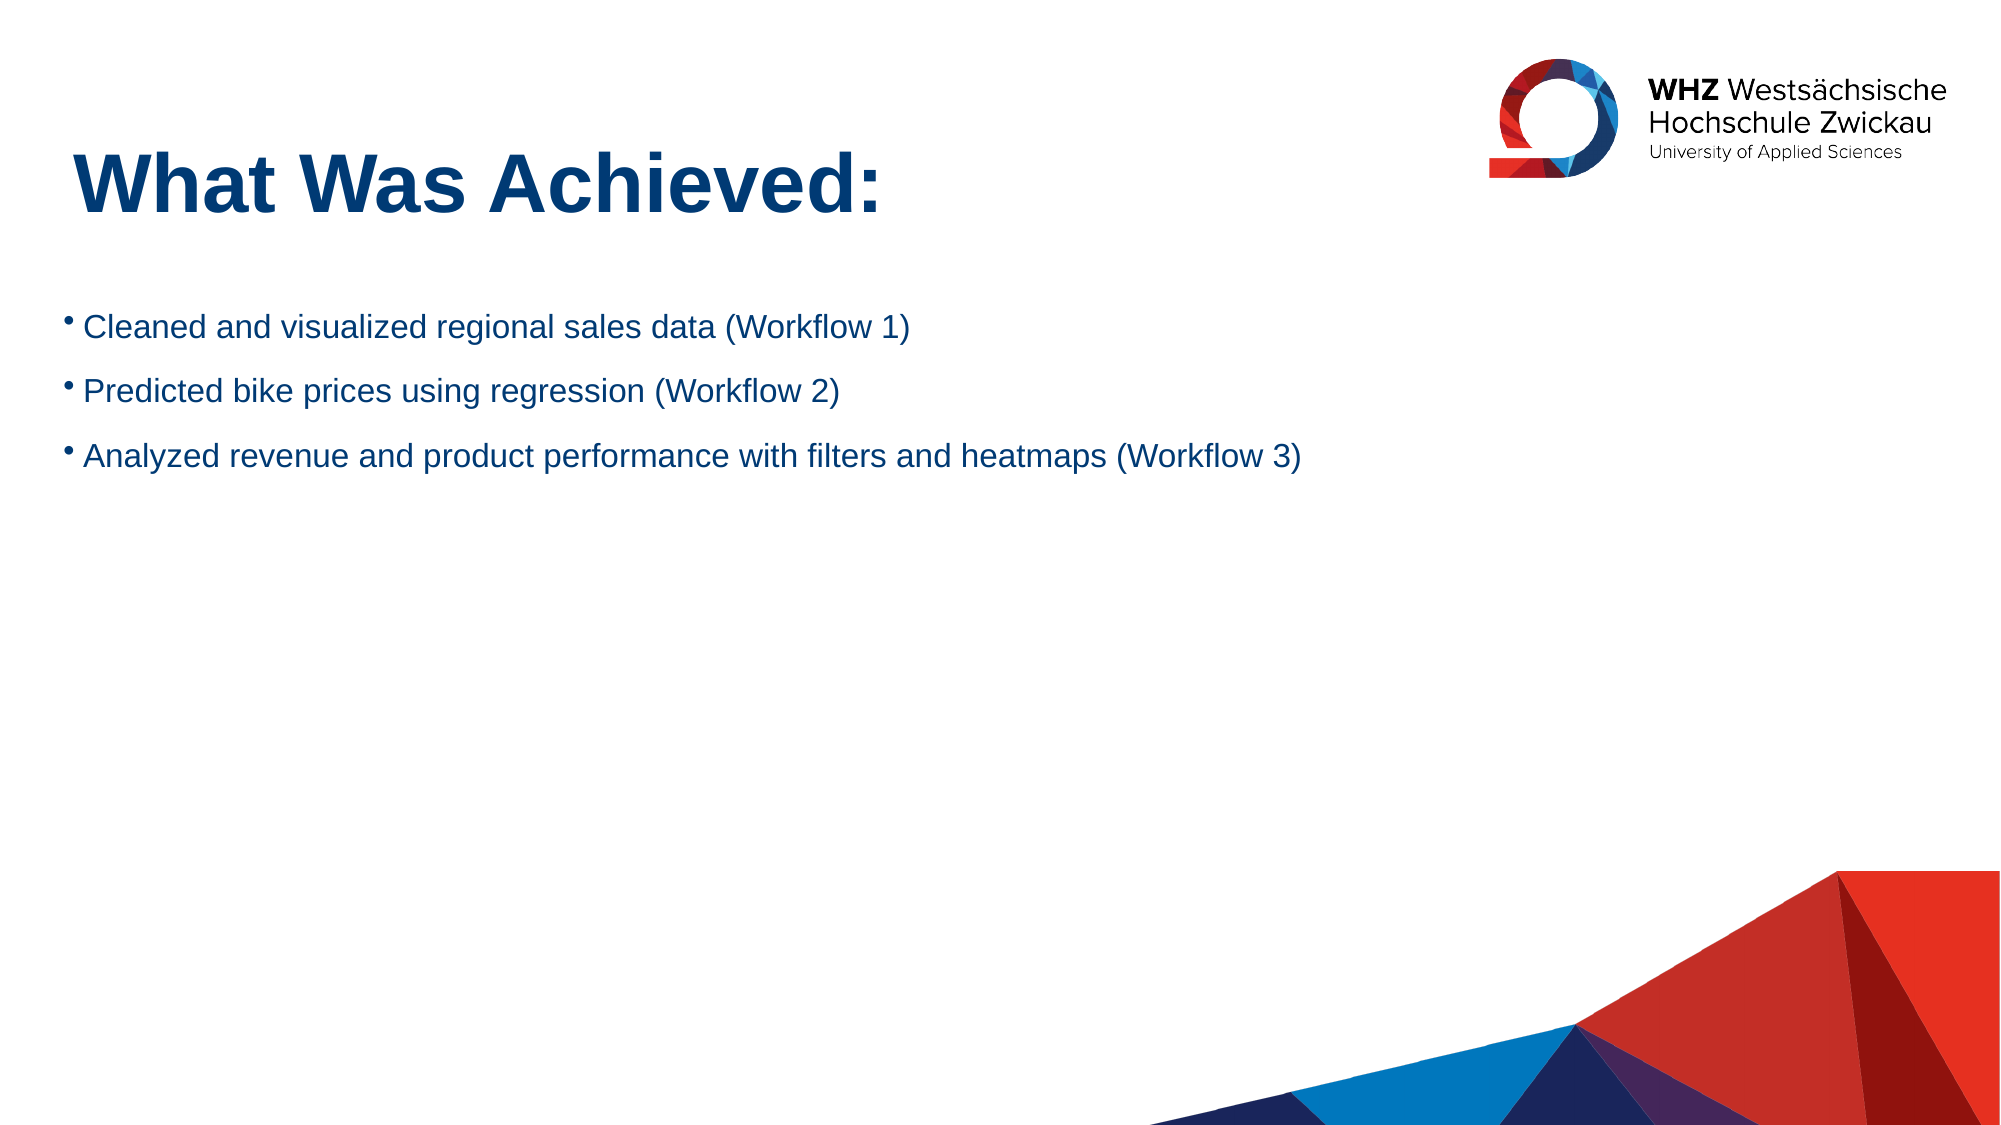

What Was Achieved:
Cleaned and visualized regional sales data (Workflow 1)
Predicted bike prices using regression (Workflow 2)
Analyzed revenue and product performance with filters and heatmaps (Workflow 3)